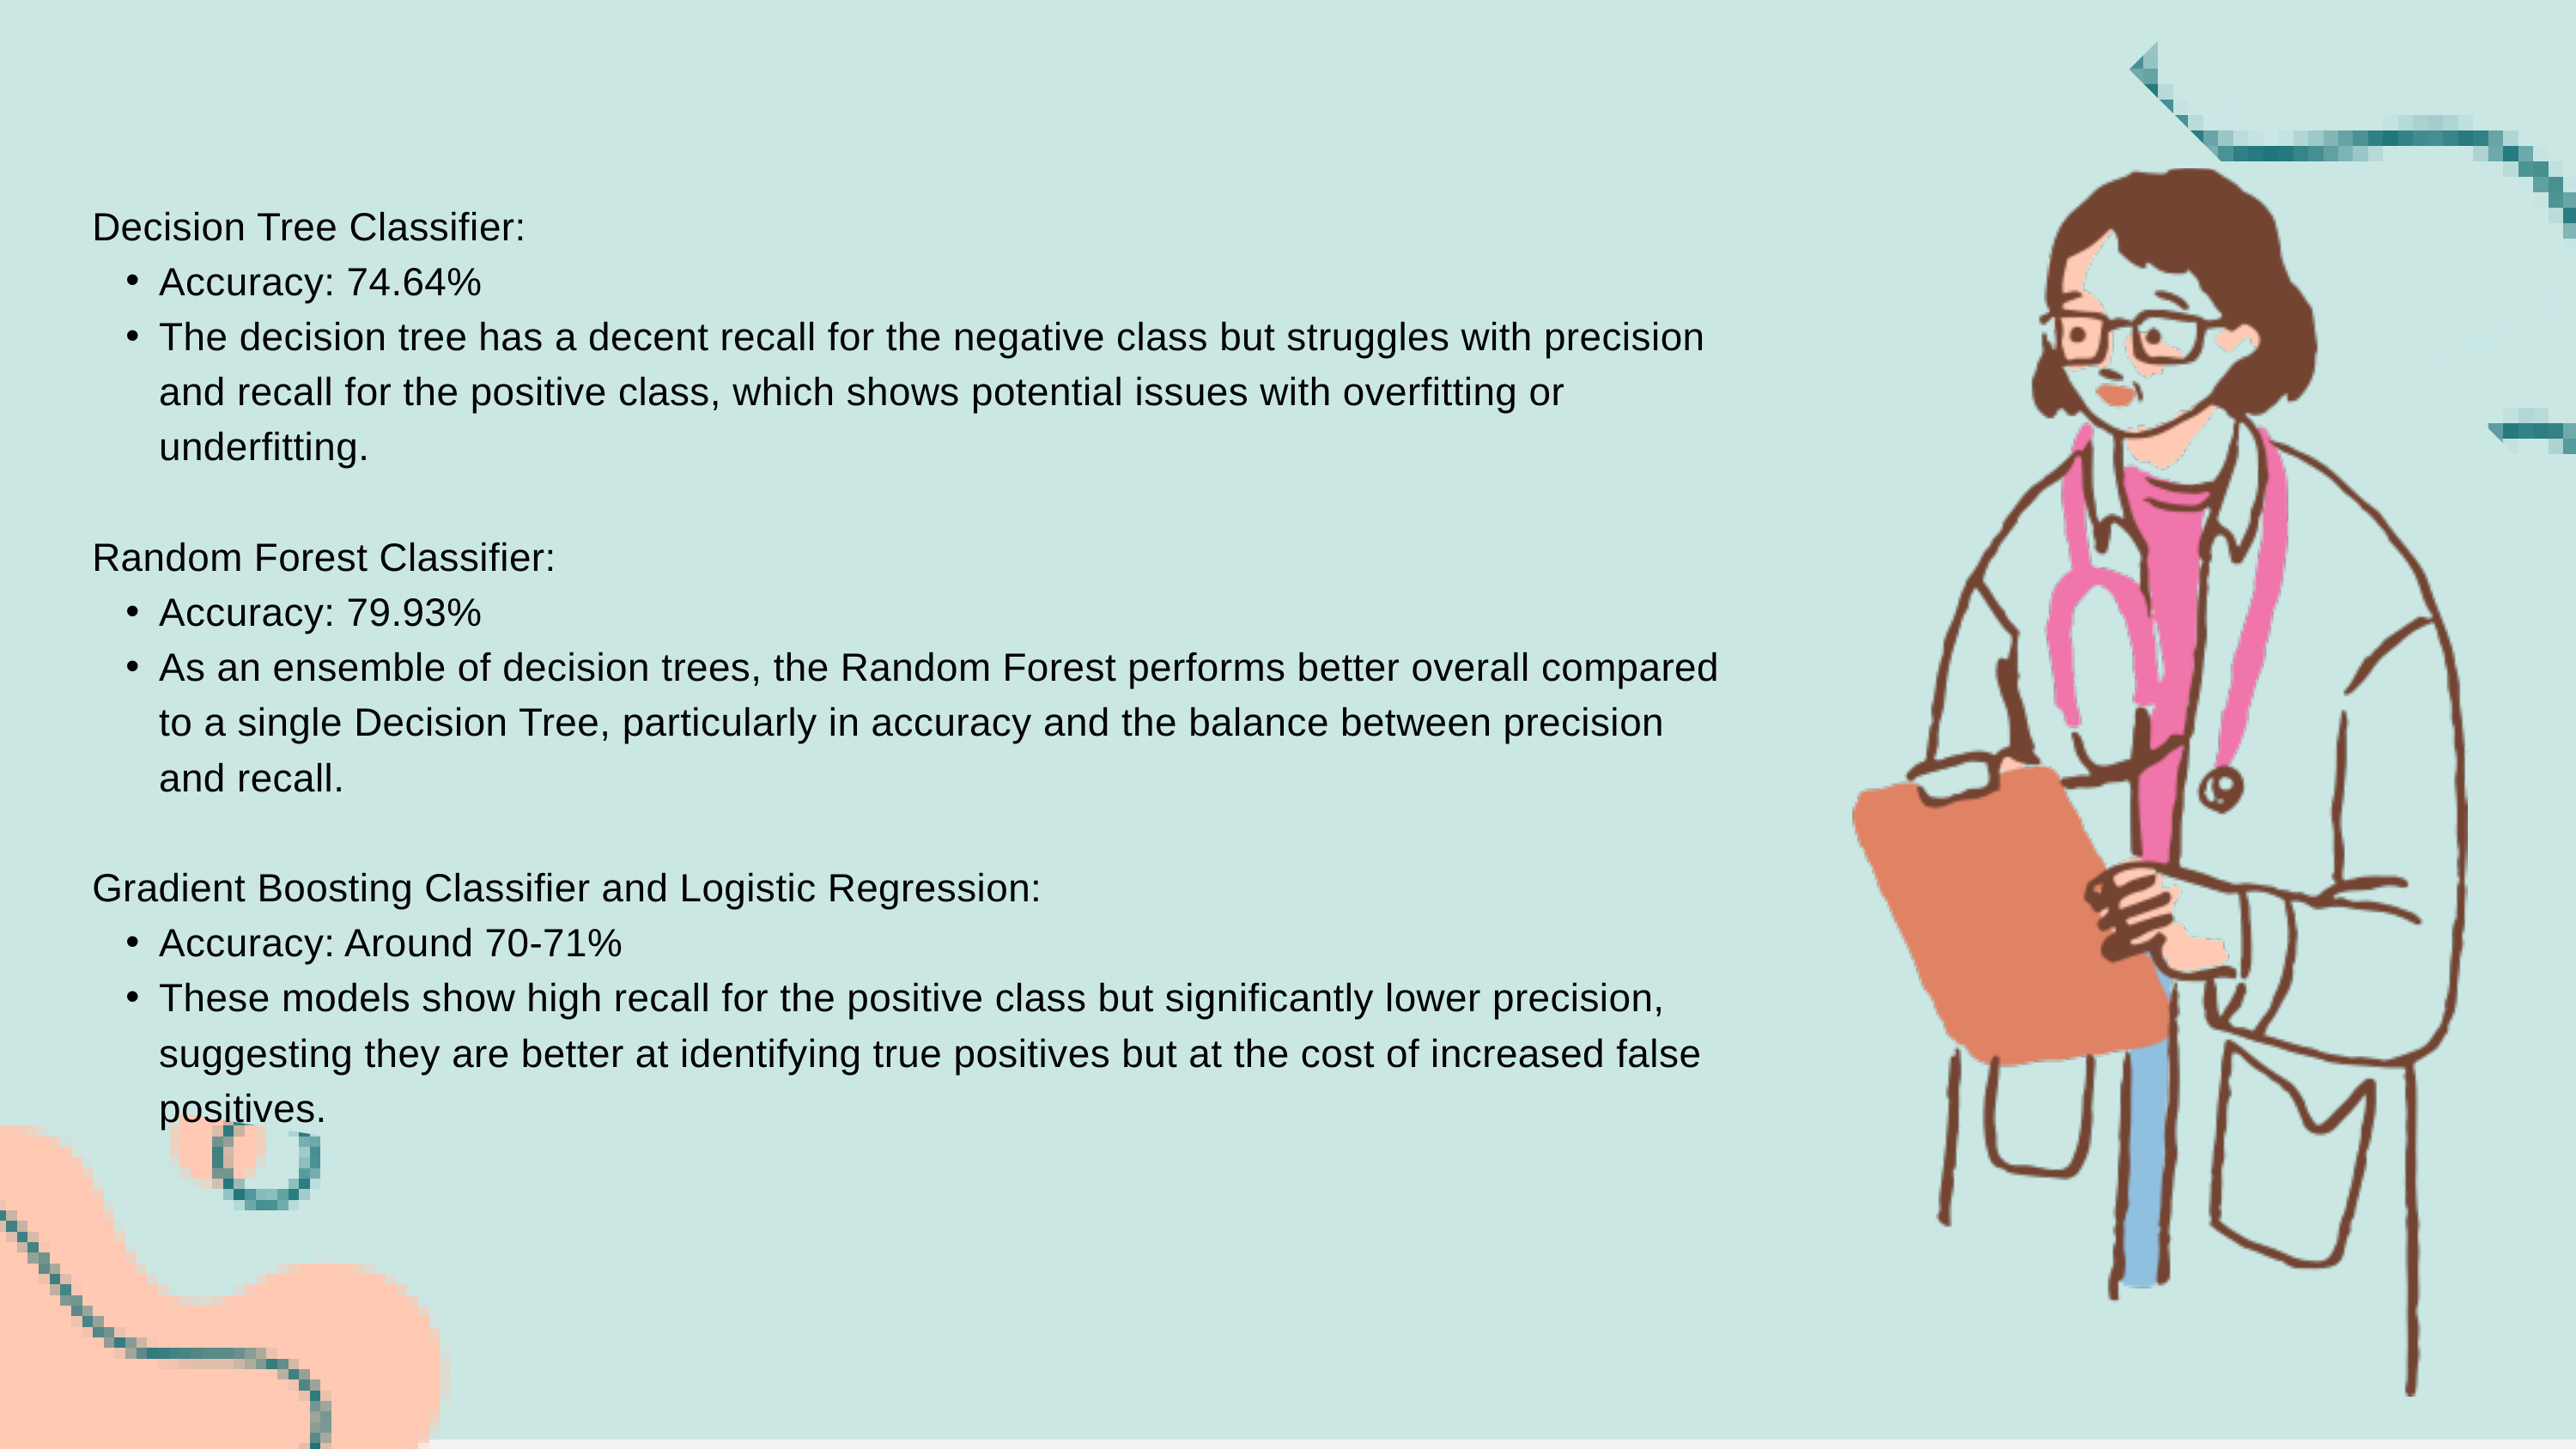

Decision Tree Classifier:
Accuracy: 74.64%
The decision tree has a decent recall for the negative class but struggles with precision and recall for the positive class, which shows potential issues with overfitting or underfitting.

Random Forest Classifier:
Accuracy: 79.93%
As an ensemble of decision trees, the Random Forest performs better overall compared to a single Decision Tree, particularly in accuracy and the balance between precision and recall.

Gradient Boosting Classifier and Logistic Regression:
Accuracy: Around 70-71%
These models show high recall for the positive class but significantly lower precision, suggesting they are better at identifying true positives but at the cost of increased false positives.